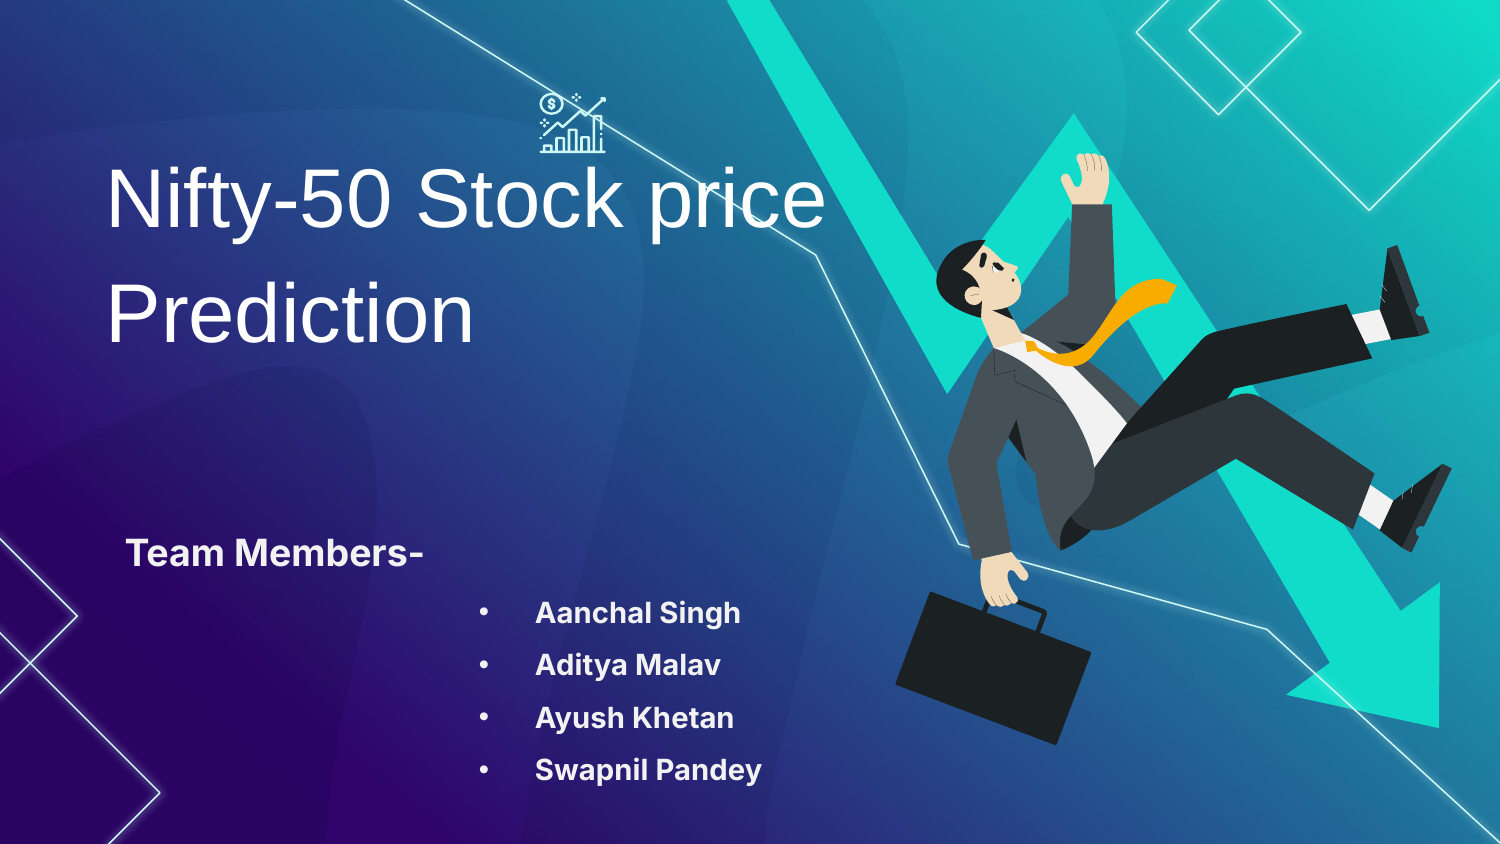

# Nifty-50 Stock price Prediction

Team Members-

Aanchal Singh
Aditya Malav
Ayush Khetan
Swapnil Pandey